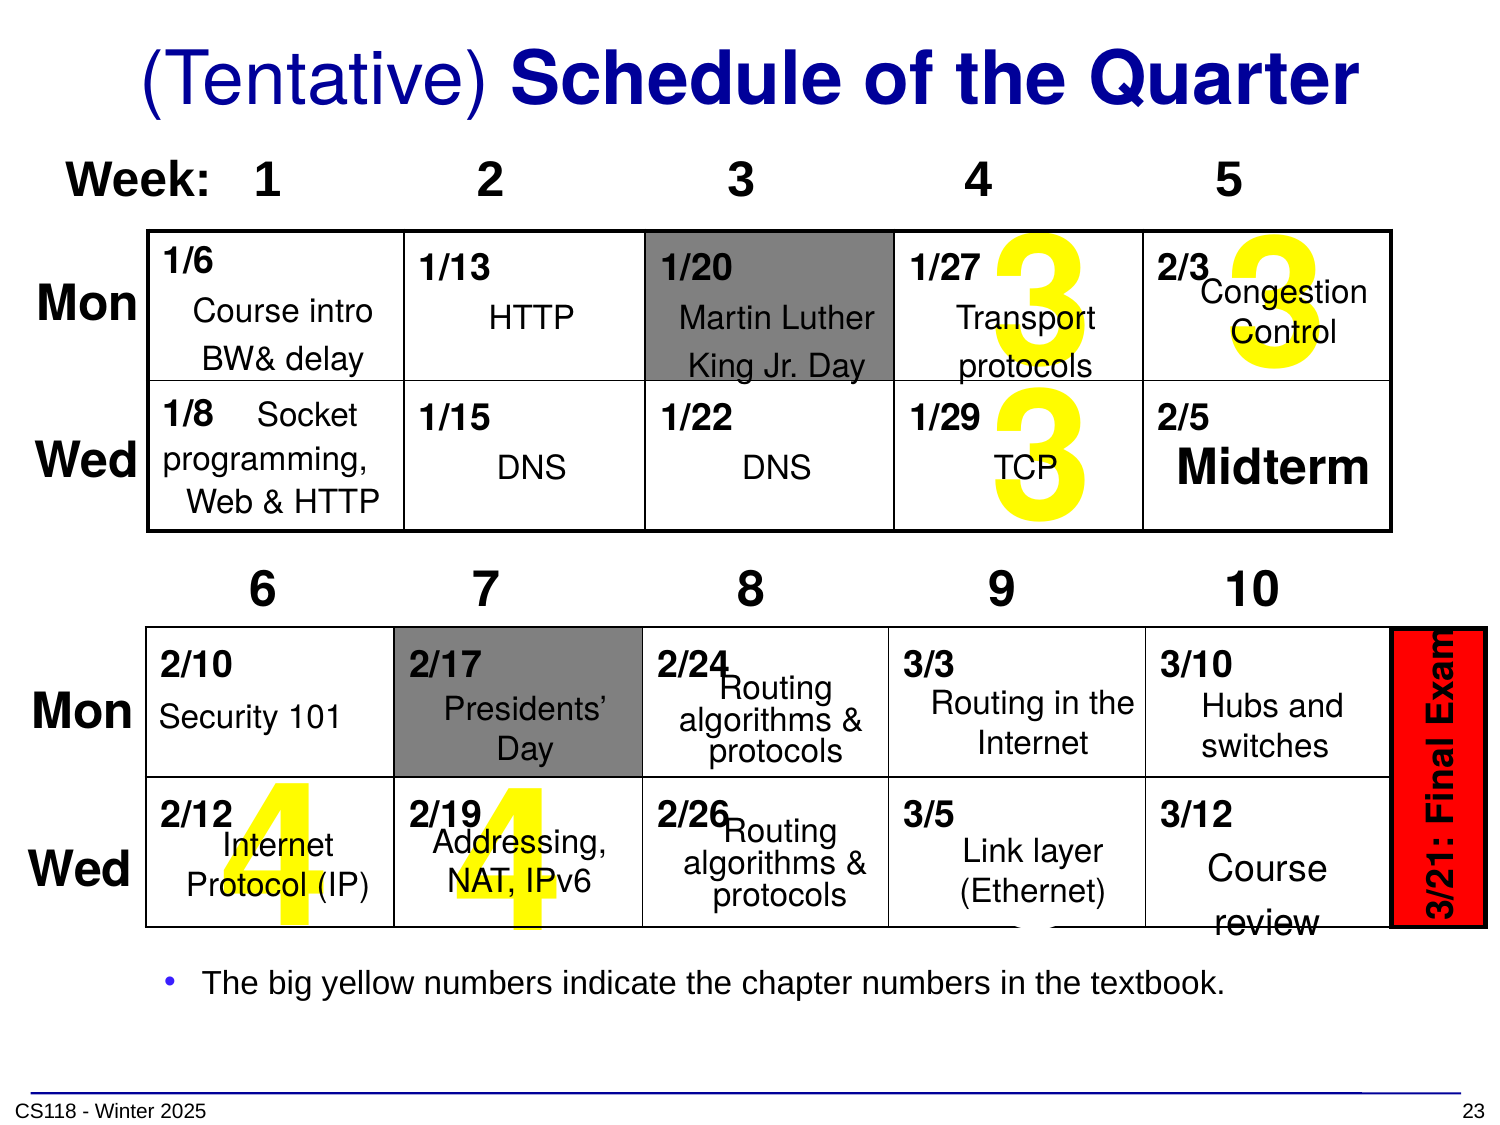

# (Tentative) Schedule of the Quarter
Week:   1              2                3               4                5
1
2
3
3
| 1/6 Course intro BW& delay | 1/13 HTTP | 1/20 Martin Luther King Jr. Day | 1/27 Transport protocols | 2/3 |
| --- | --- | --- | --- | --- |
| 1/8 Socket programming, Web & HTTP | 1/15 DNS | 1/22 DNS | 1/29 TCP | 2/5 |
Mon
Congestion Control
2
3
2
2
Wed
Midterm
6              7                 8                9               10
5
5
6
| 2/10 | 2/17 | 2/24 | 3/3 | 3/10 |
| --- | --- | --- | --- | --- |
| 2/12 | 2/19 | 2/26 | 3/5 | 3/12 Course review |
3/21: Final Exam
Mon
Routing algorithms &  protocols
Routing in the Internet
Hubs and switches
Presidents’ Day
Security 101
4
6
4
5
Routing algorithms &  protocols
Addressing, NAT, IPv6
Internet Protocol (IP)
Wed
Link layer
(Ethernet)
The big yellow numbers indicate the chapter numbers in the textbook.
23
CS118 - Winter 2025